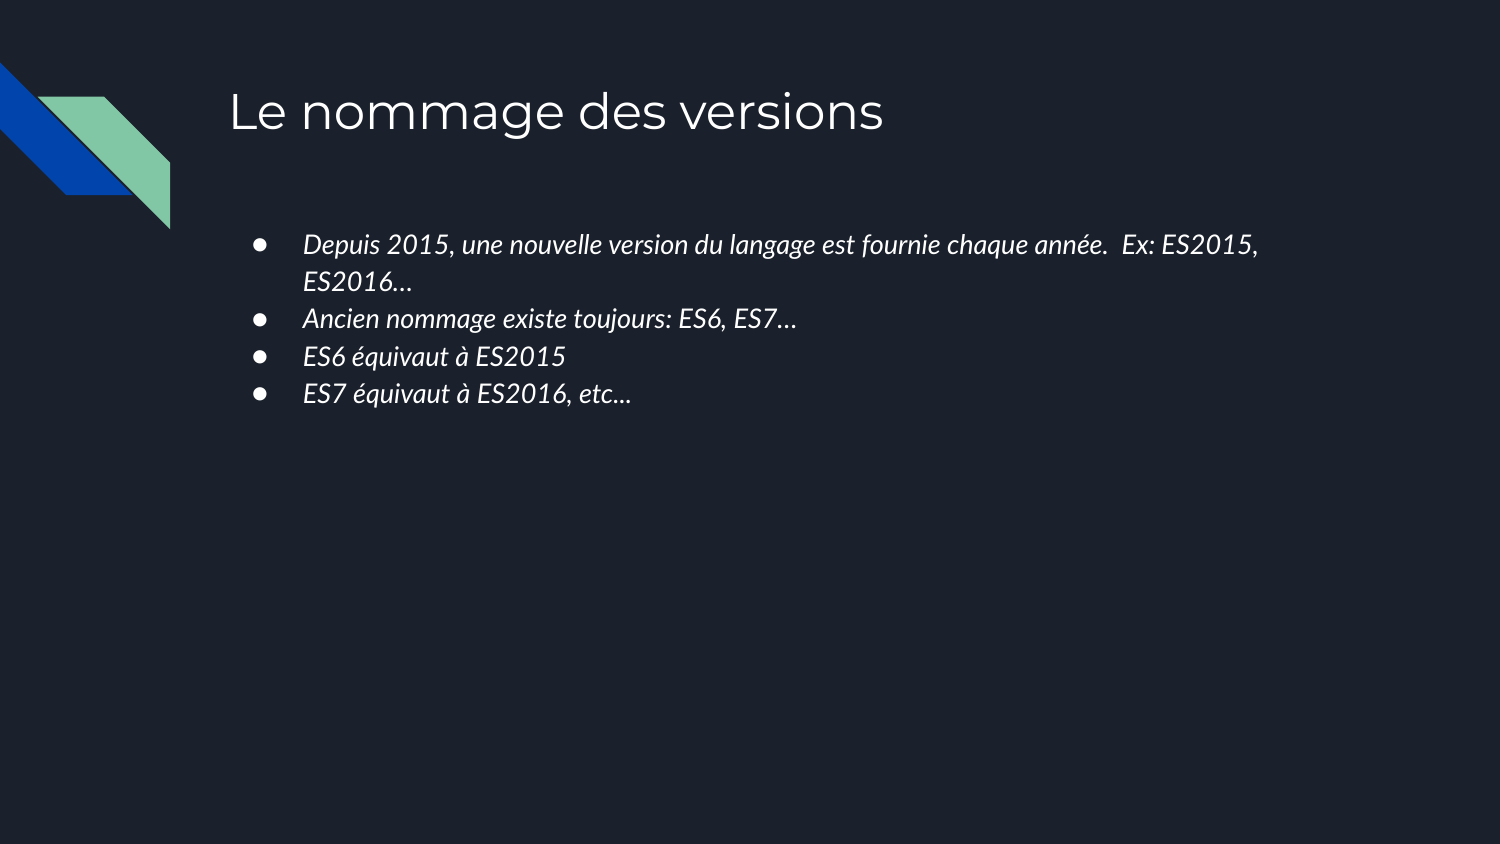

# Le nommage des versions
Depuis 2015, une nouvelle version du langage est fournie chaque année.  Ex: ES2015, ES2016…
Ancien nommage existe toujours: ES6, ES7…
ES6 équivaut à ES2015
ES7 équivaut à ES2016, etc...